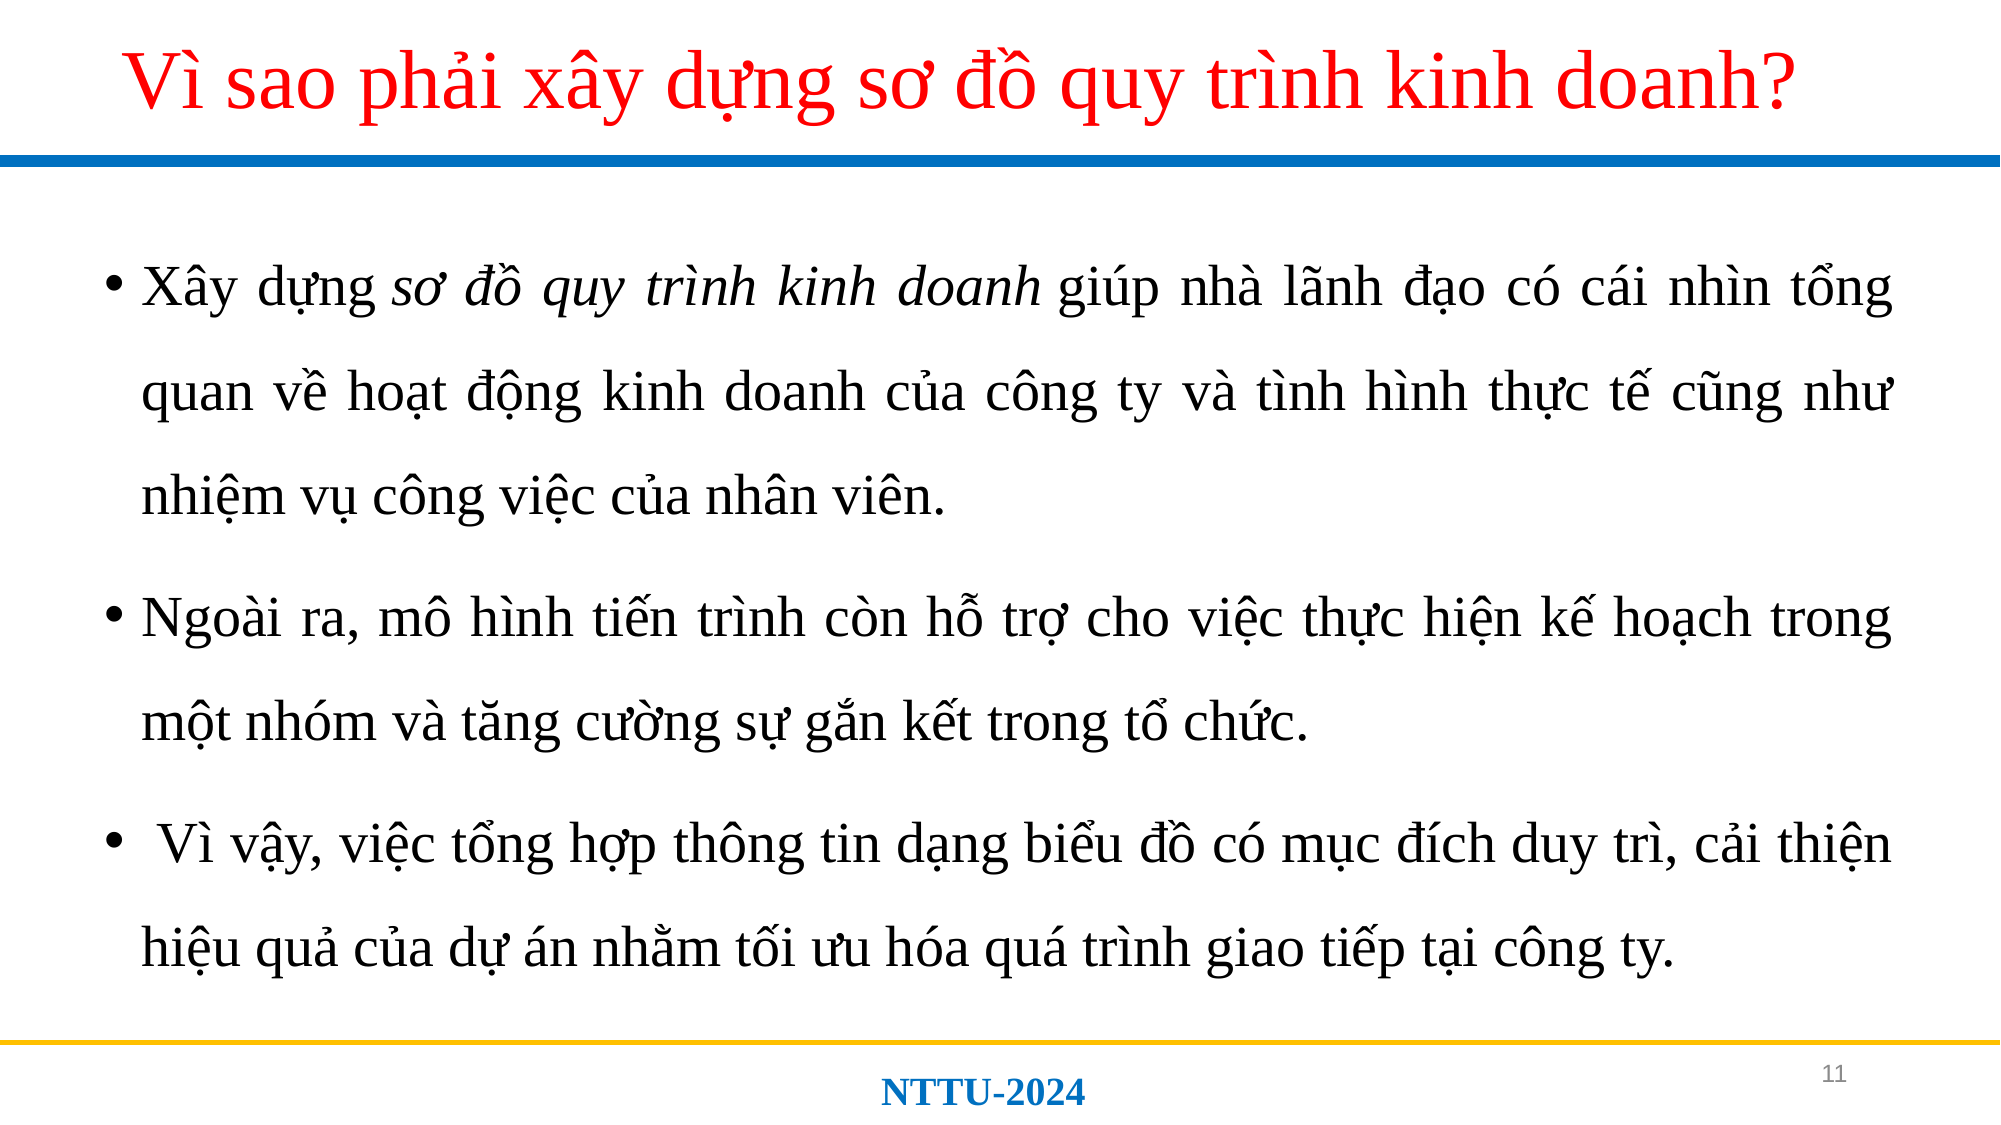

# Vì sao phải xây dựng sơ đồ quy trình kinh doanh?
Xây dựng sơ đồ quy trình kinh doanh giúp nhà lãnh đạo có cái nhìn tổng quan về hoạt động kinh doanh của công ty và tình hình thực tế cũng như nhiệm vụ công việc của nhân viên.
Ngoài ra, mô hình tiến trình còn hỗ trợ cho việc thực hiện kế hoạch trong một nhóm và tăng cường sự gắn kết trong tổ chức.
 Vì vậy, việc tổng hợp thông tin dạng biểu đồ có mục đích duy trì, cải thiện hiệu quả của dự án nhằm tối ưu hóa quá trình giao tiếp tại công ty.
11